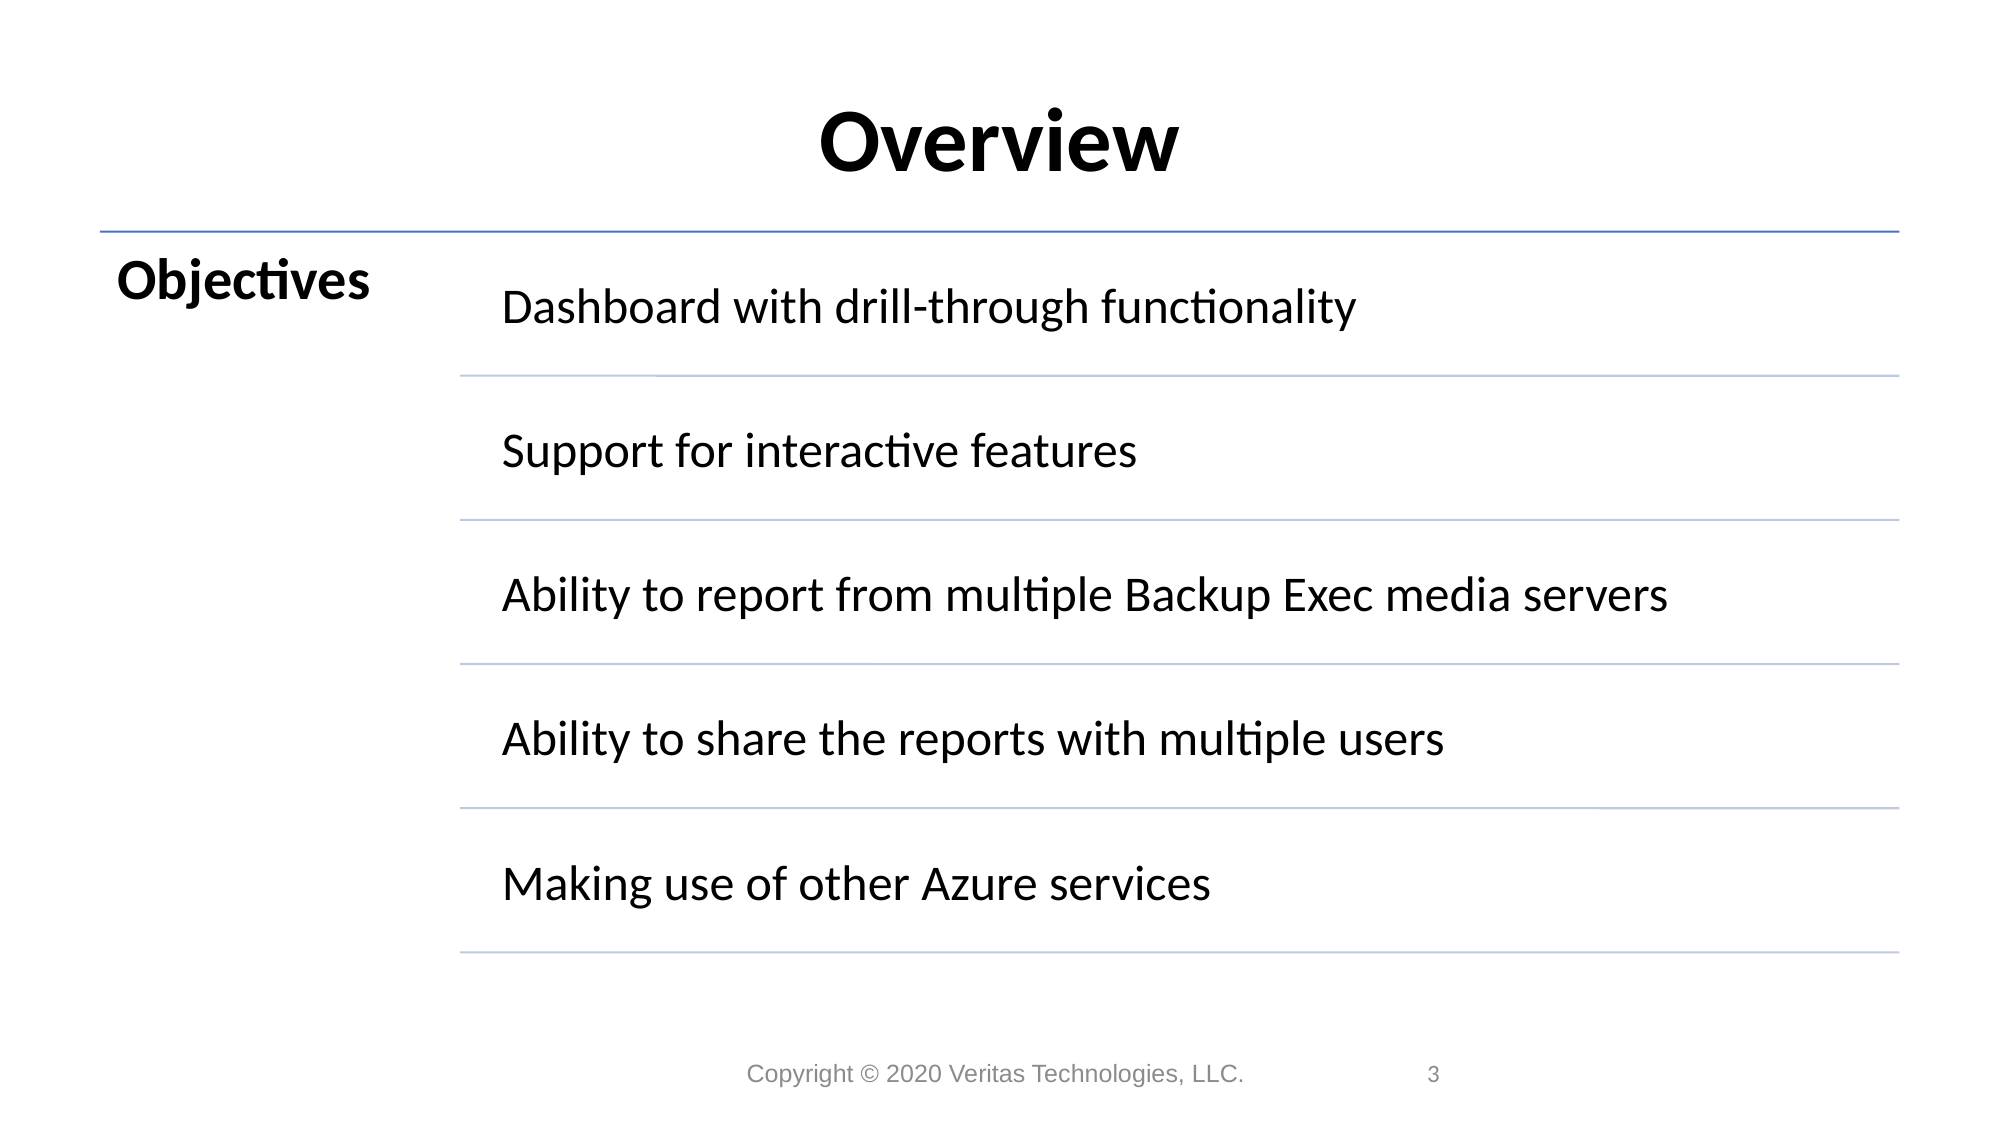

# Overview
Objectives
Dashboard with drill-through functionality
Support for interactive features
Ability to report from multiple Backup Exec media servers
Ability to share the reports with multiple users
Making use of other Azure services
Copyright © 2020 Veritas Technologies, LLC.
3